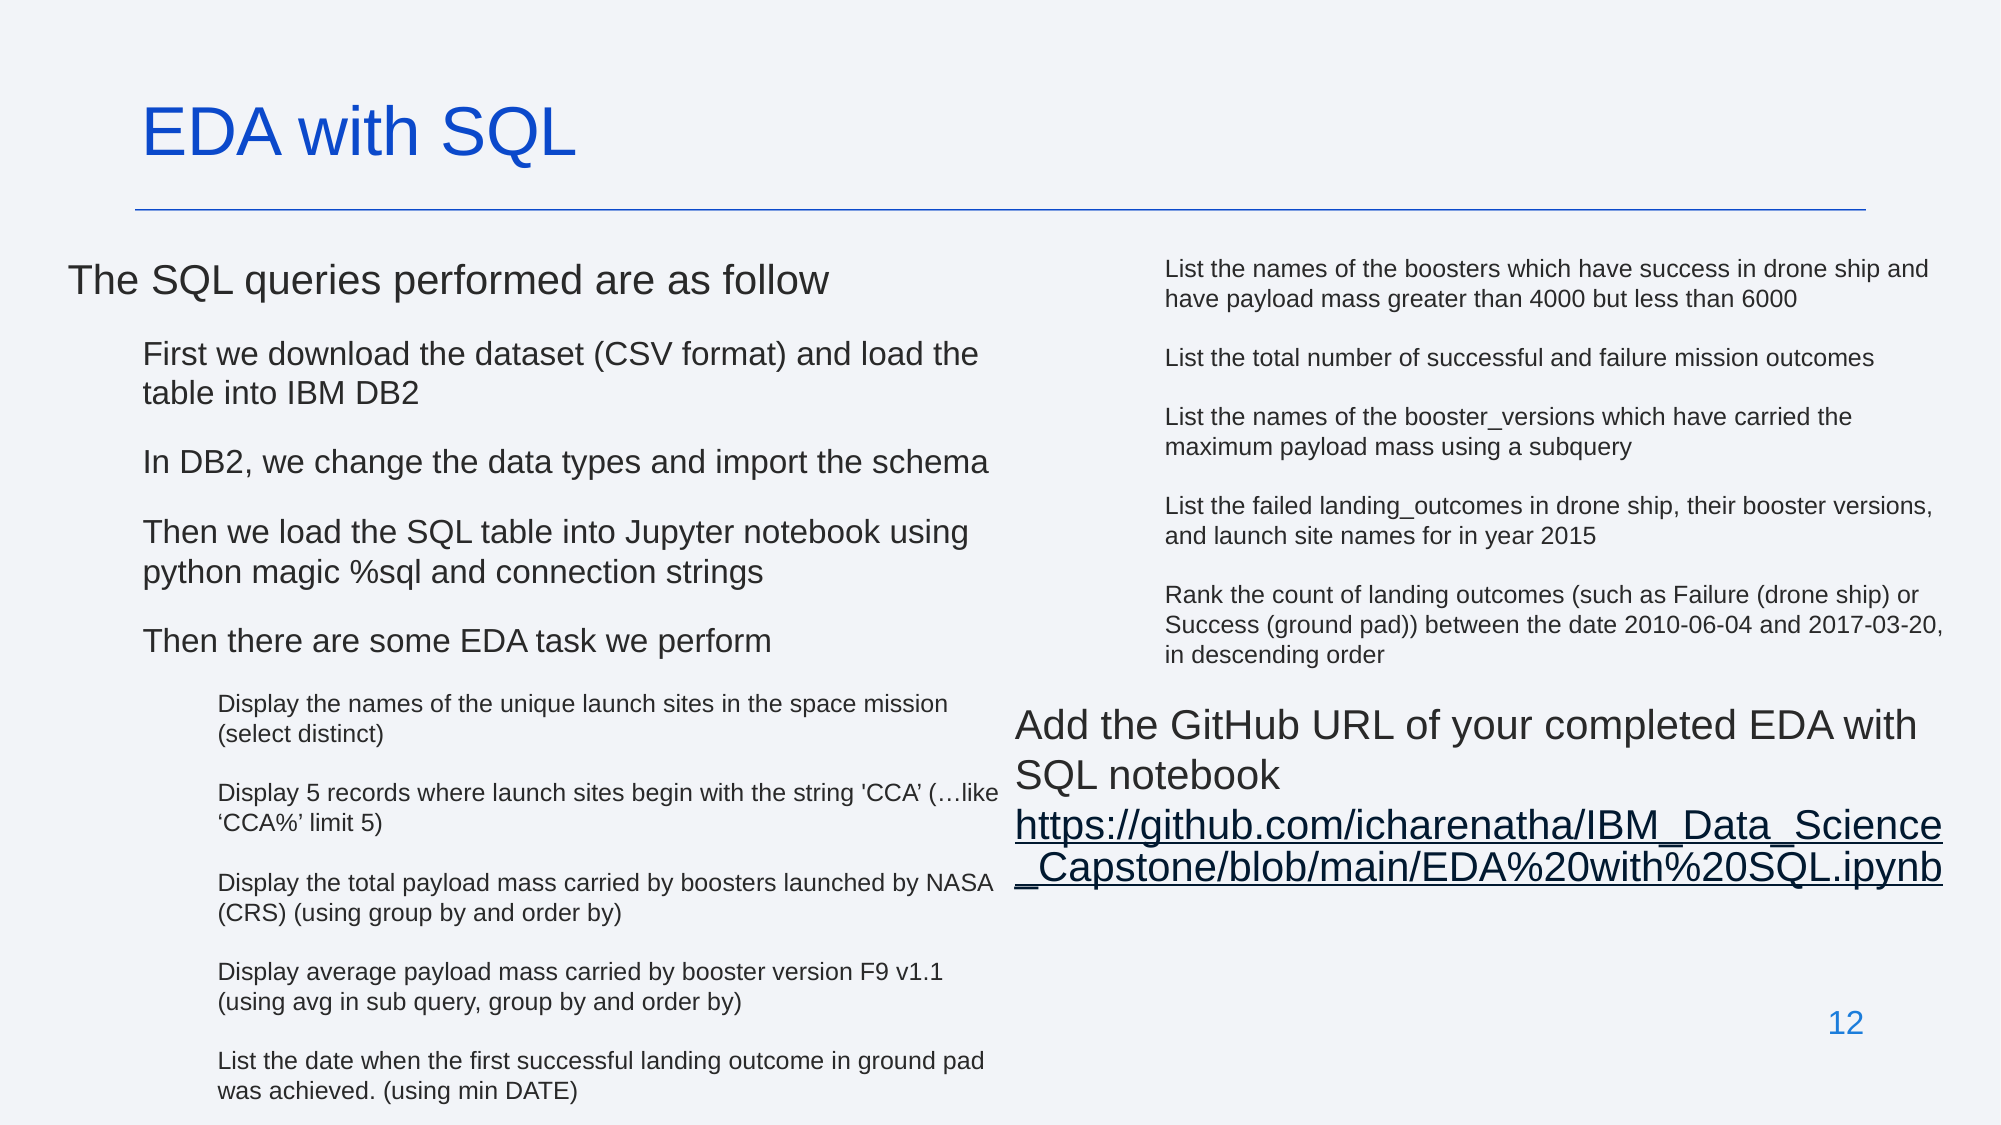

EDA with SQL
The SQL queries performed are as follow
First we download the dataset (CSV format) and load the table into IBM DB2
In DB2, we change the data types and import the schema
Then we load the SQL table into Jupyter notebook using python magic %sql and connection strings
Then there are some EDA task we perform
Display the names of the unique launch sites in the space mission (select distinct)
Display 5 records where launch sites begin with the string 'CCA’ (…like ‘CCA%’ limit 5)
Display the total payload mass carried by boosters launched by NASA (CRS) (using group by and order by)
Display average payload mass carried by booster version F9 v1.1 (using avg in sub query, group by and order by)
List the date when the first successful landing outcome in ground pad was achieved. (using min DATE)
List the names of the boosters which have success in drone ship and have payload mass greater than 4000 but less than 6000
List the total number of successful and failure mission outcomes
List the names of the booster_versions which have carried the maximum payload mass using a subquery
List the failed landing_outcomes in drone ship, their booster versions, and launch site names for in year 2015
Rank the count of landing outcomes (such as Failure (drone ship) or Success (ground pad)) between the date 2010-06-04 and 2017-03-20, in descending order
Add the GitHub URL of your completed EDA with SQL notebook https://github.com/icharenatha/IBM_Data_Science_Capstone/blob/main/EDA%20with%20SQL.ipynb

12